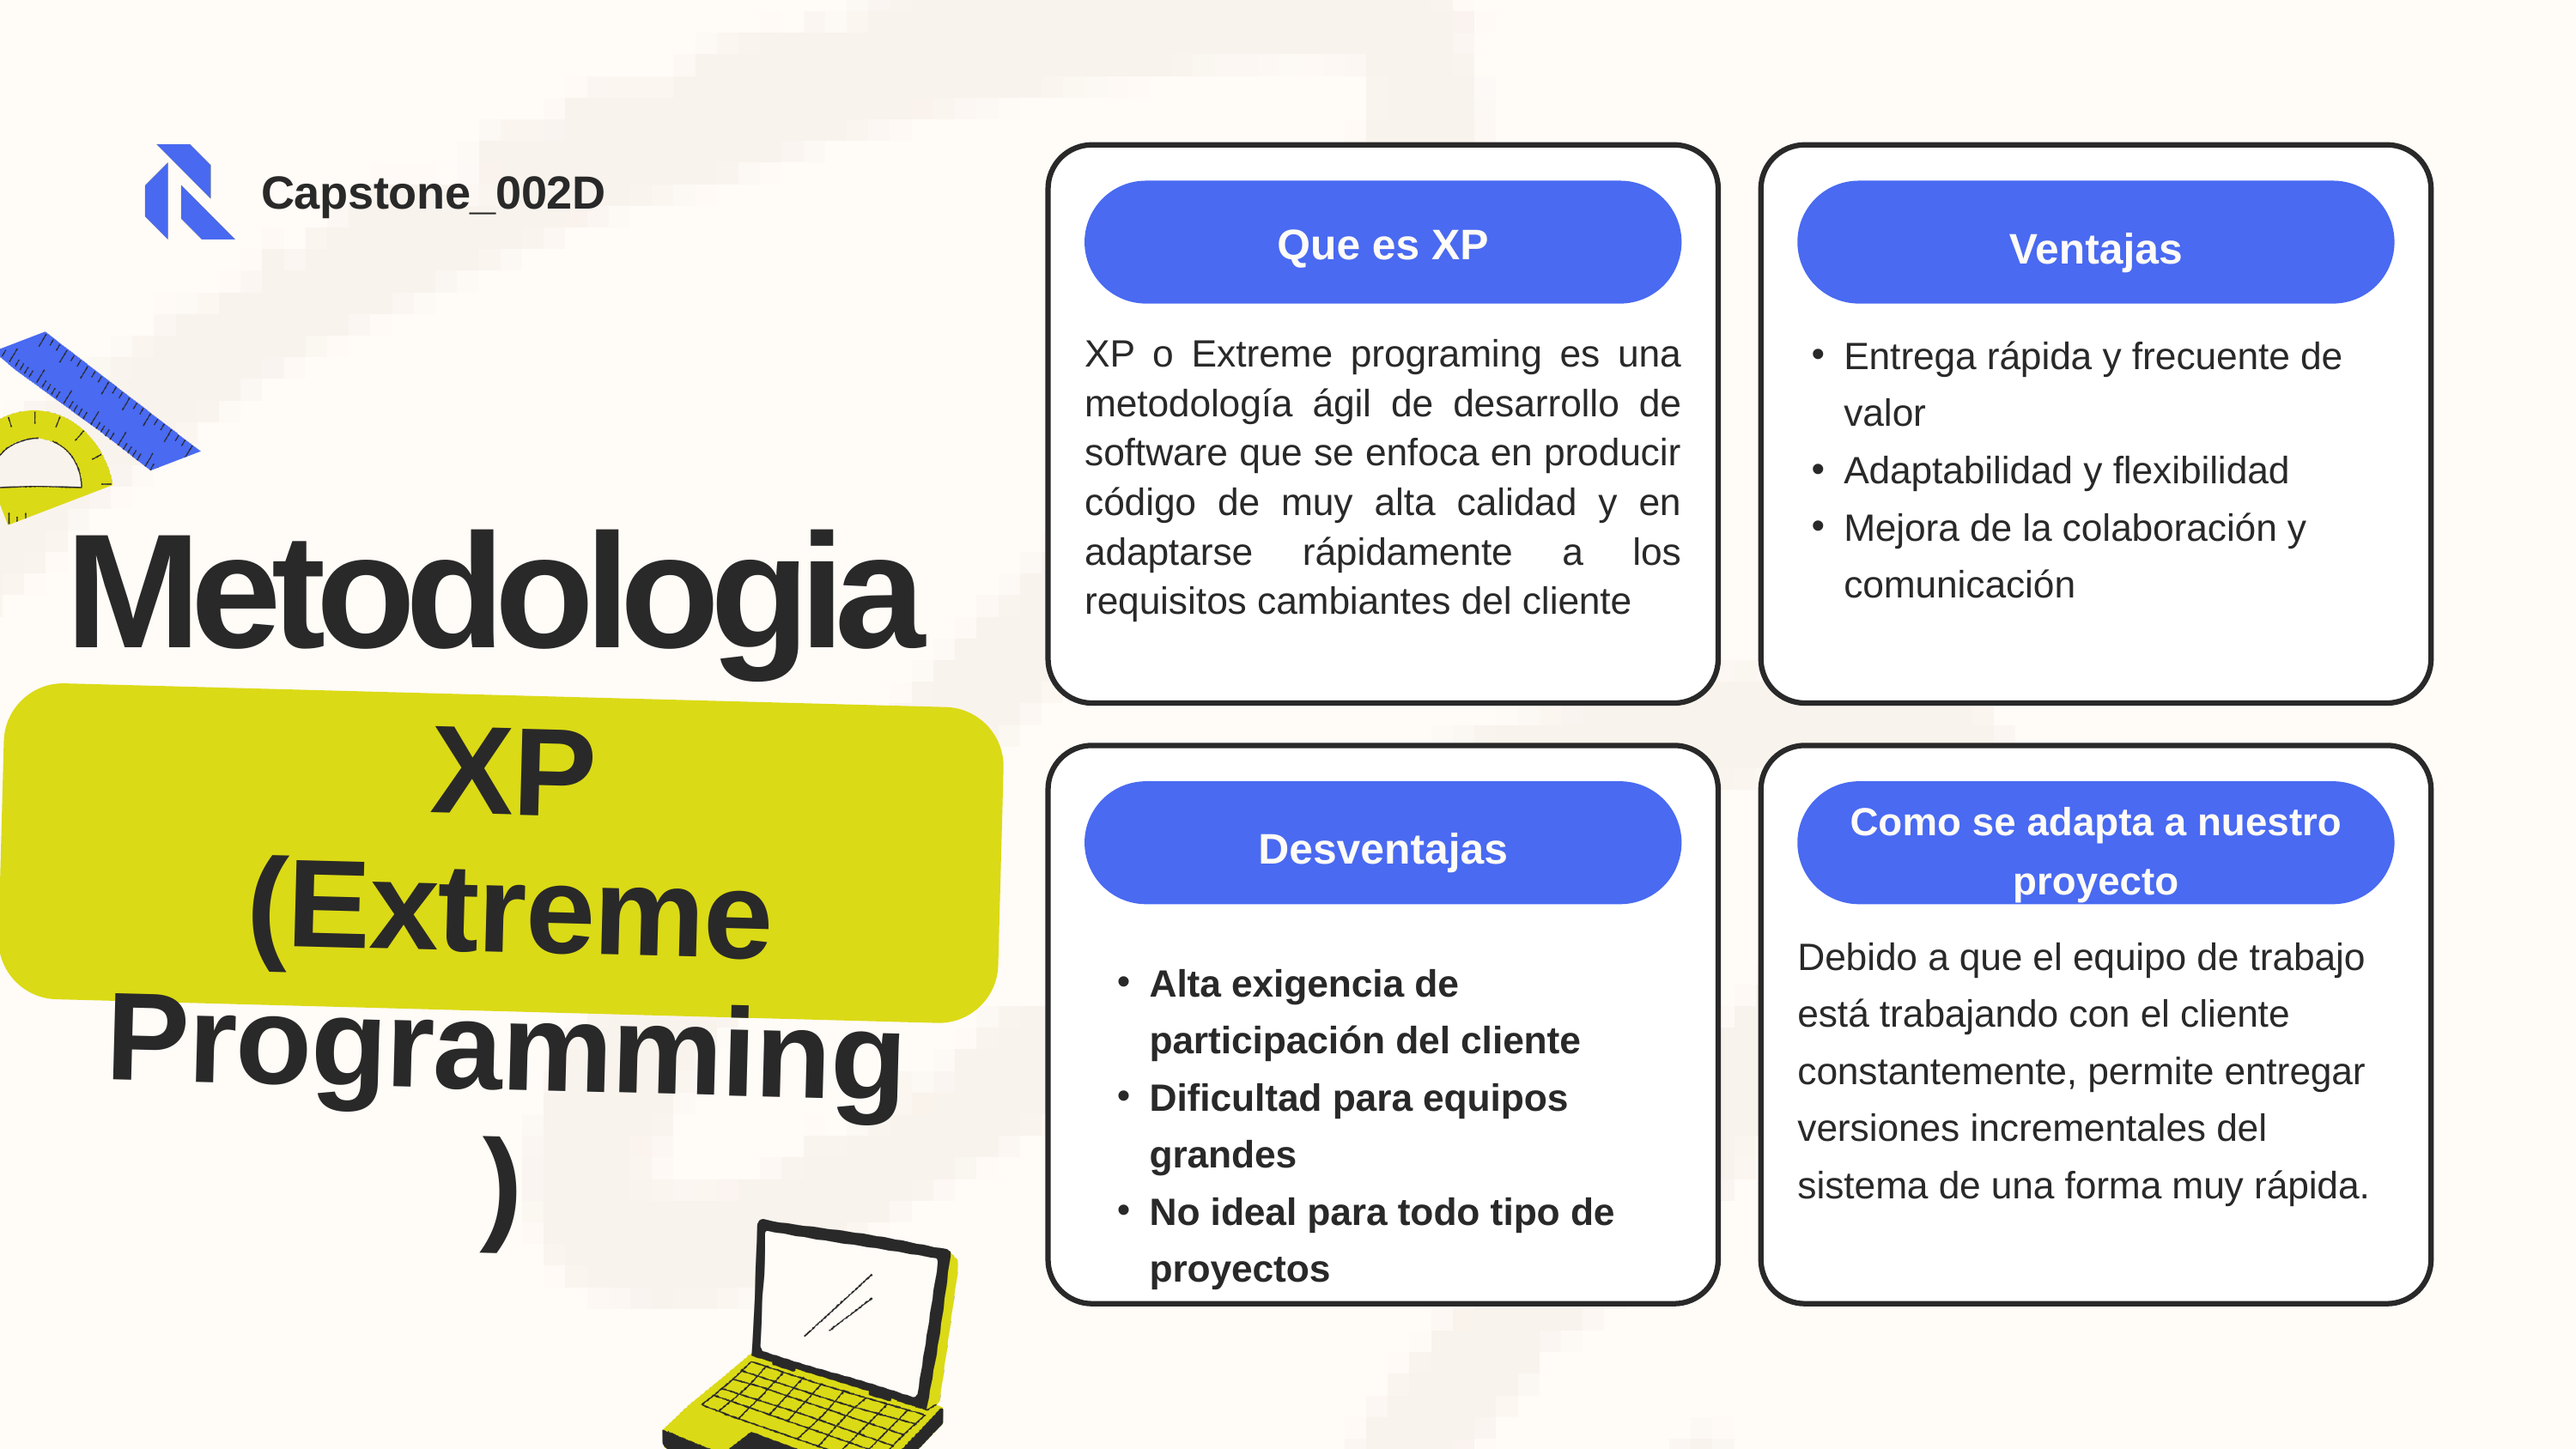

Capstone_002D

Que es XP
Ventajas
Entrega rápida y frecuente de valor
Adaptabilidad y flexibilidad
Mejora de la colaboración y comunicación
XP o Extreme programing es una metodología ágil de desarrollo de software que se enfoca en producir código de muy alta calidad y en adaptarse rápidamente a los requisitos cambiantes del cliente

Metodologia

XP
(Extreme Programming)

Como se adapta a nuestro proyecto
Desventajas
Debido a que el equipo de trabajo está trabajando con el cliente constantemente, permite entregar versiones incrementales del sistema de una forma muy rápida.
Alta exigencia de participación del cliente
Dificultad para equipos grandes
No ideal para todo tipo de proyectos